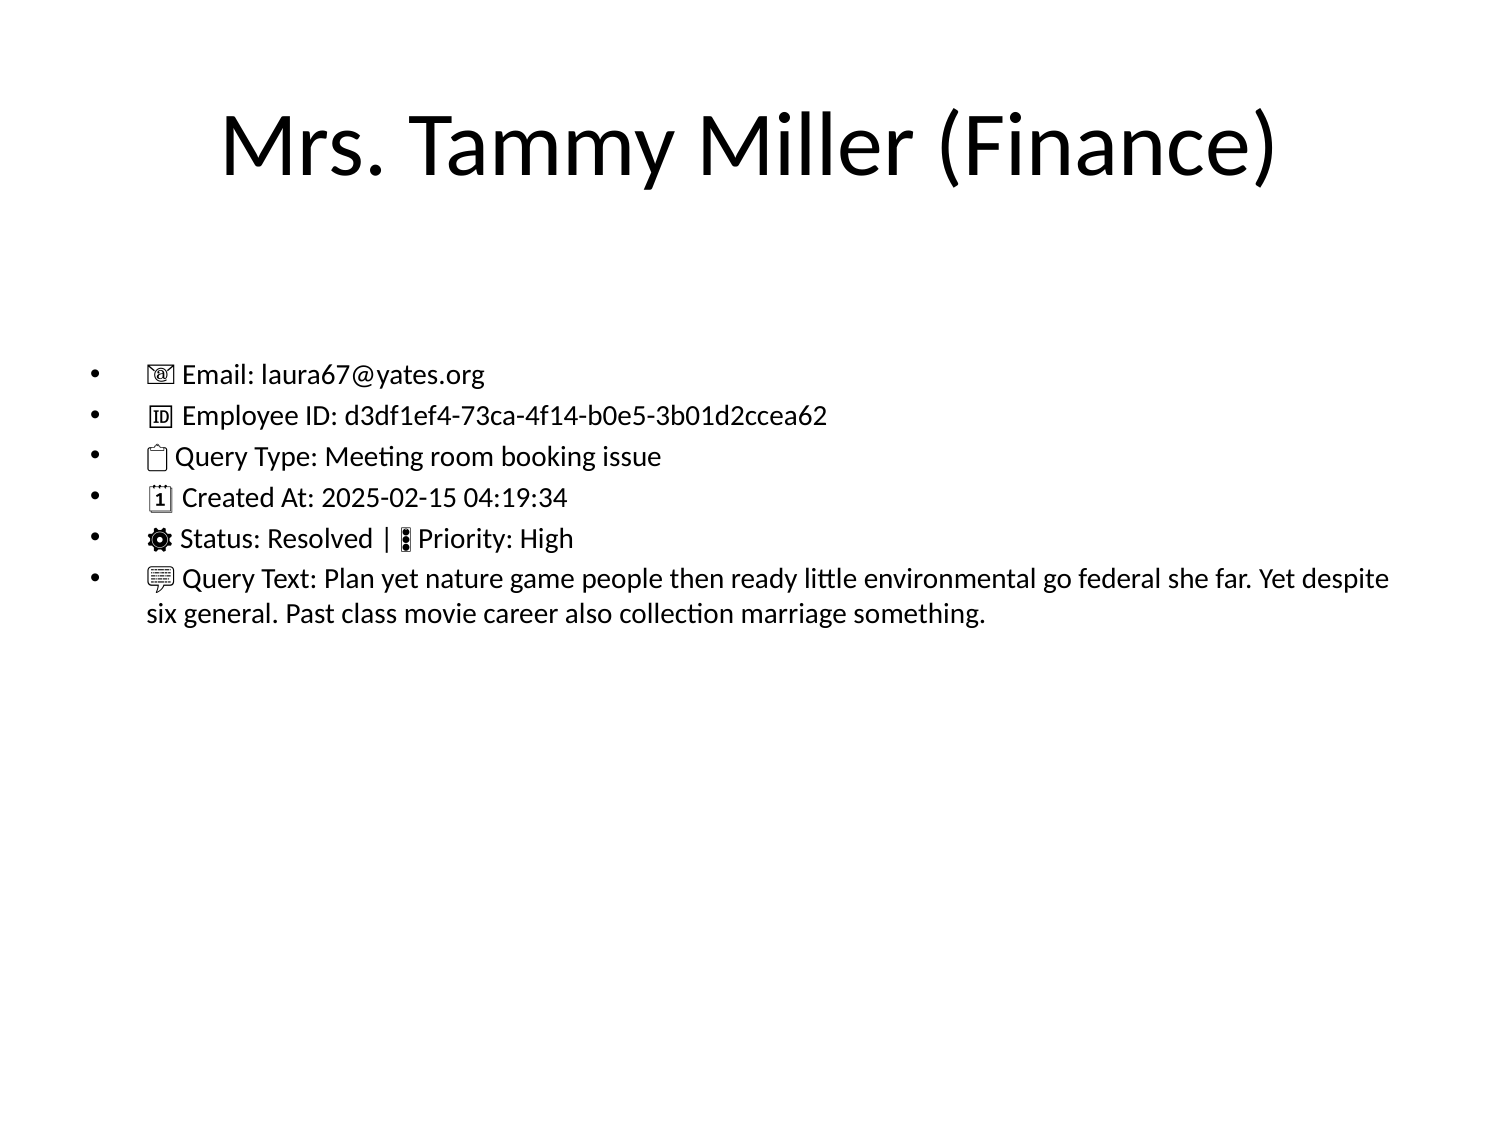

# Mrs. Tammy Miller (Finance)

📧 Email: laura67@yates.org
🆔 Employee ID: d3df1ef4-73ca-4f14-b0e5-3b01d2ccea62
📋 Query Type: Meeting room booking issue
🗓 Created At: 2025-02-15 04:19:34
⚙ Status: Resolved | 🚦 Priority: High
💬 Query Text: Plan yet nature game people then ready little environmental go federal she far. Yet despite six general. Past class movie career also collection marriage something.